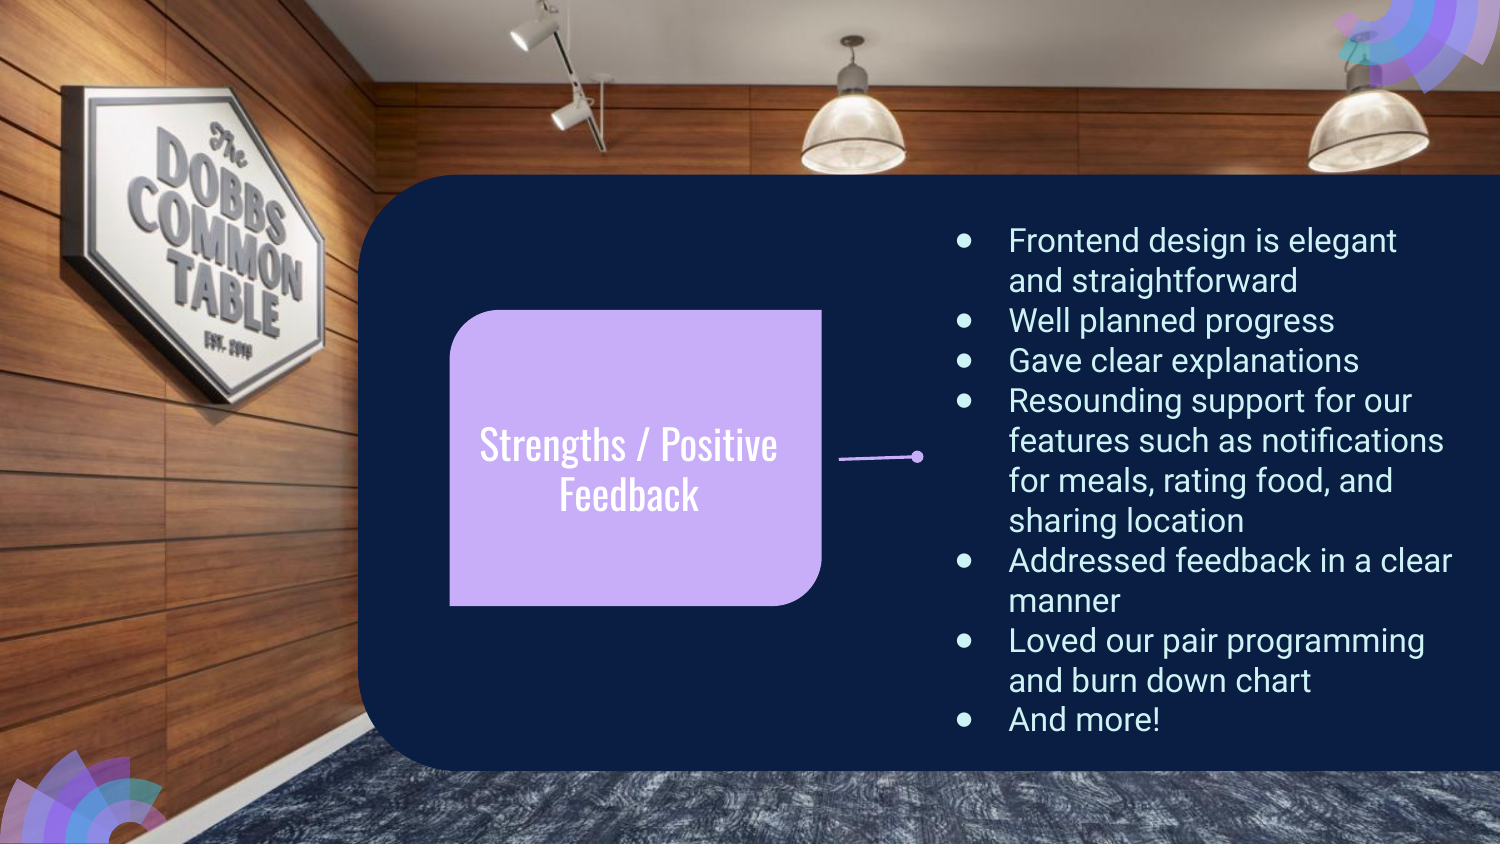

Frontend design is elegant and straightforward
Well planned progress
Gave clear explanations
Resounding support for our features such as notifications for meals, rating food, and sharing location
Addressed feedback in a clear manner
Loved our pair programming and burn down chart
And more!

Strengths / Positive Feedback